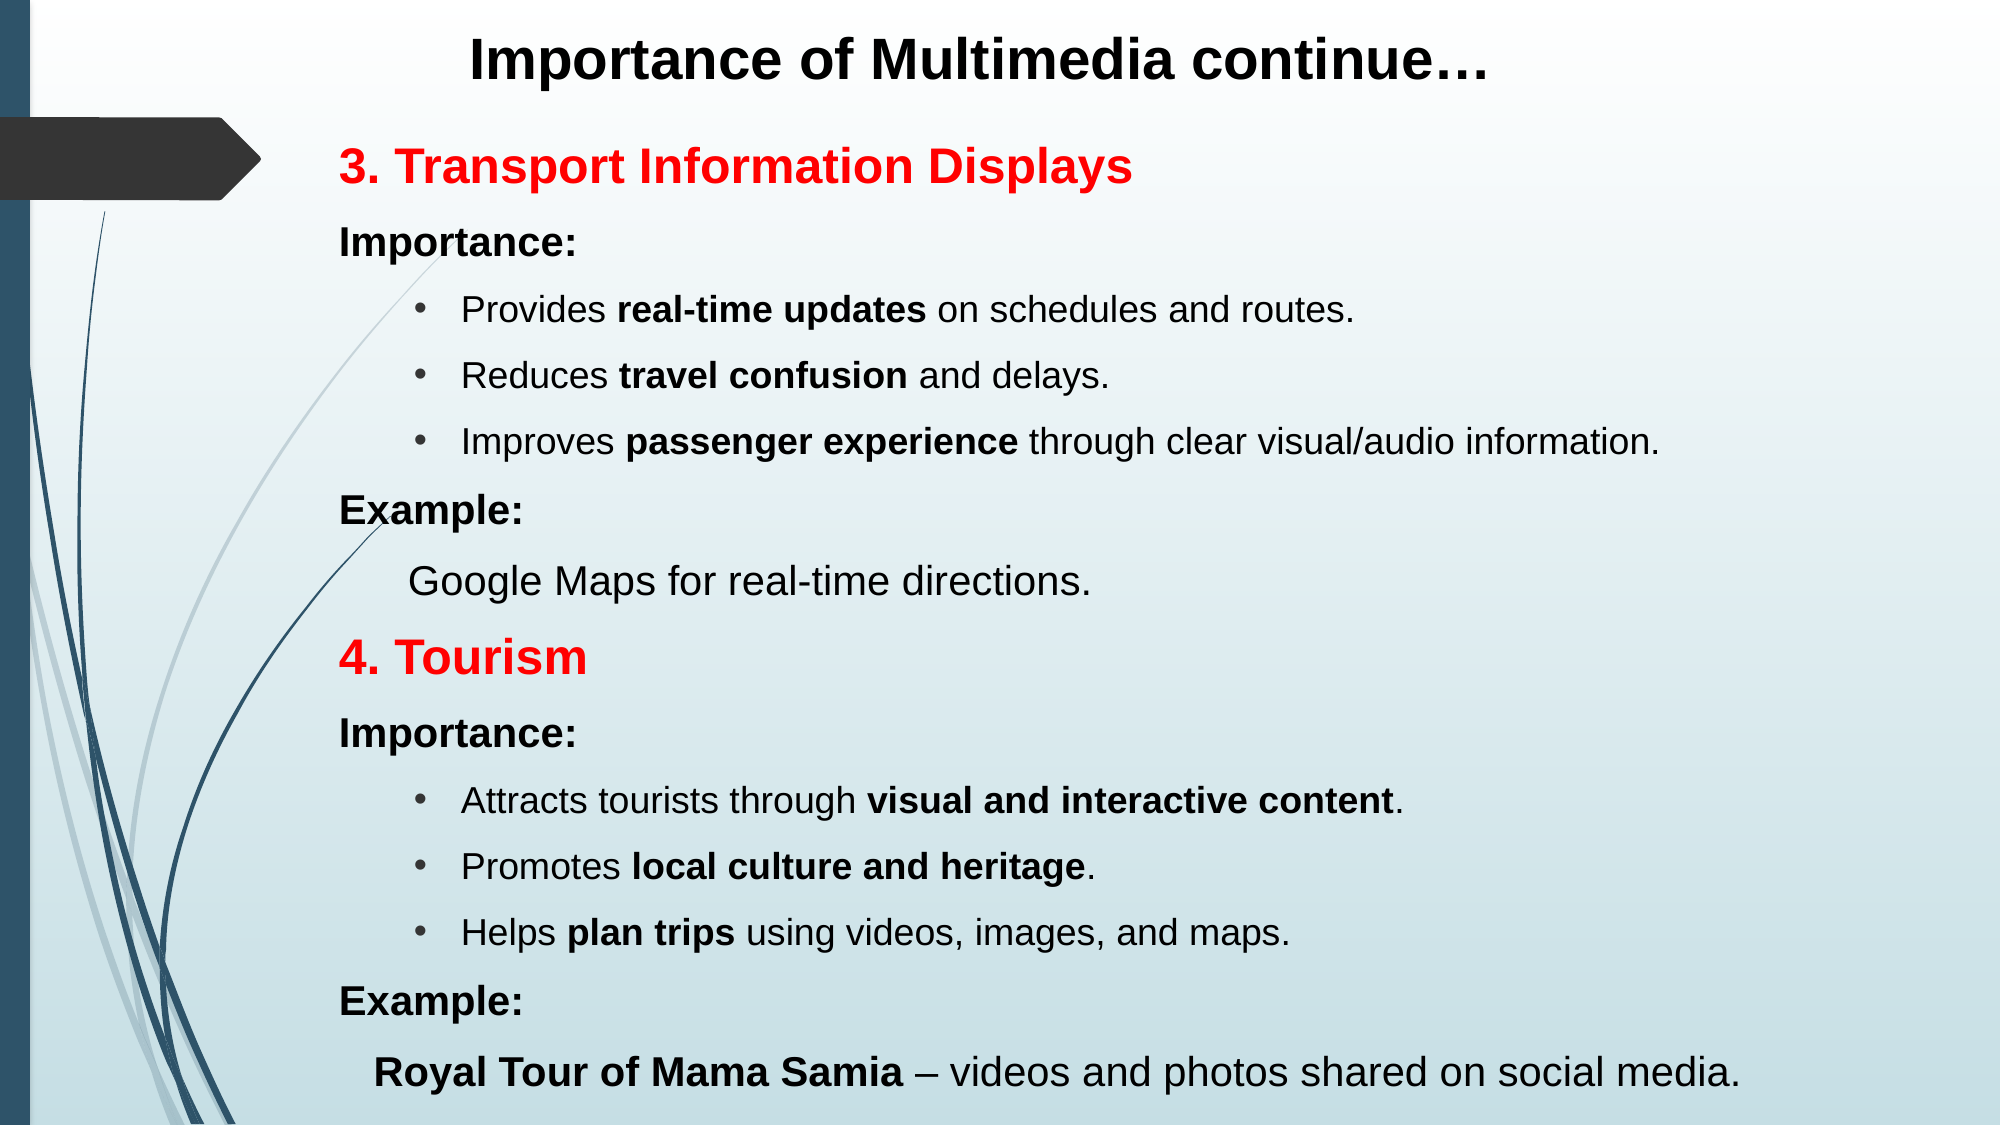

# Importance of Multimedia continue…
3. Transport Information Displays
Importance:
Provides real-time updates on schedules and routes.
Reduces travel confusion and delays.
Improves passenger experience through clear visual/audio information.
Example:
      Google Maps for real-time directions.
4. Tourism
Importance:
Attracts tourists through visual and interactive content.
Promotes local culture and heritage.
Helps plan trips using videos, images, and maps.
Example:
   Royal Tour of Mama Samia – videos and photos shared on social media.